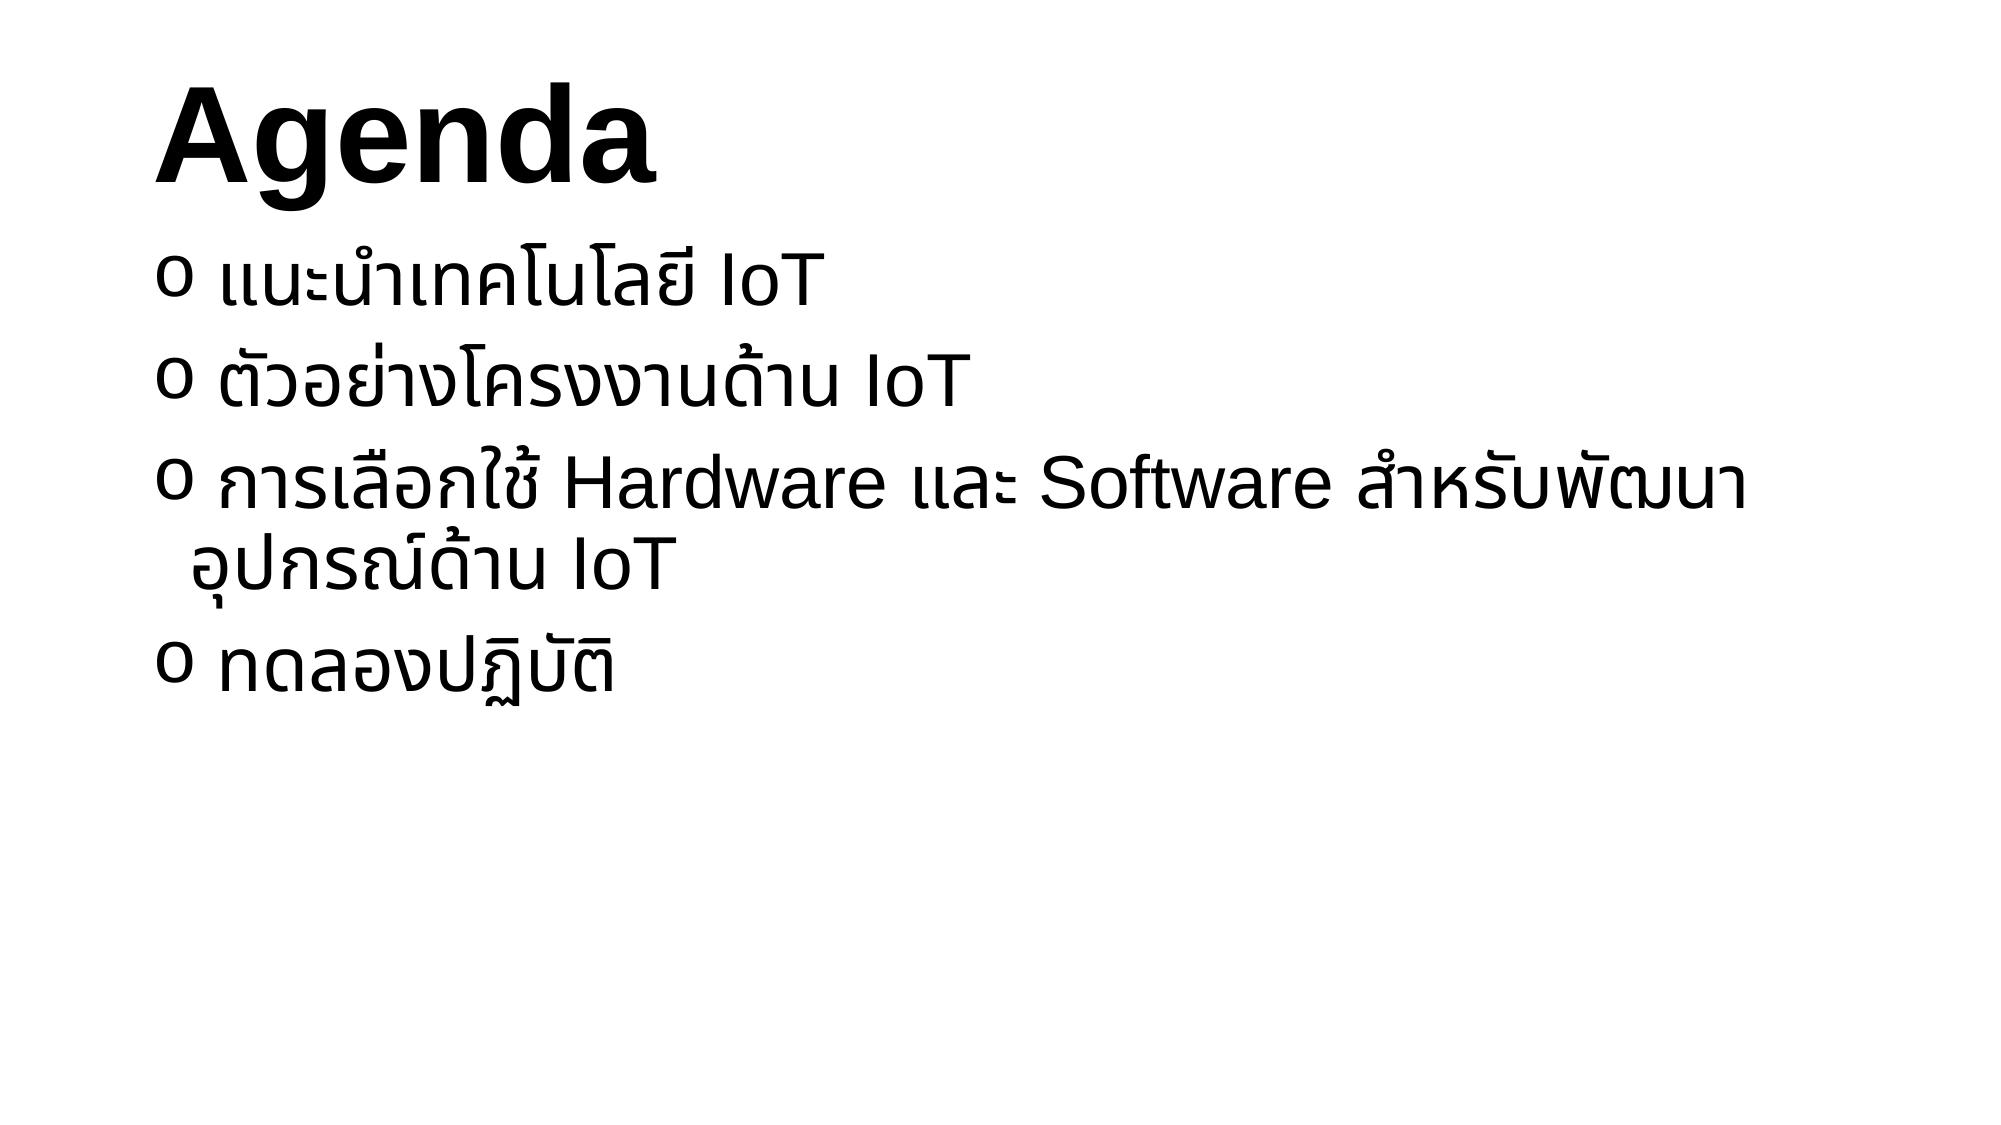

# Agenda
 แนะนำเทคโนโลยี IoT
 ตัวอย่างโครงงานด้าน IoT
 การเลือกใช้ Hardware และ Software สำหรับพัฒนาอุปกรณ์ด้าน IoT
 ทดลองปฏิบัติ